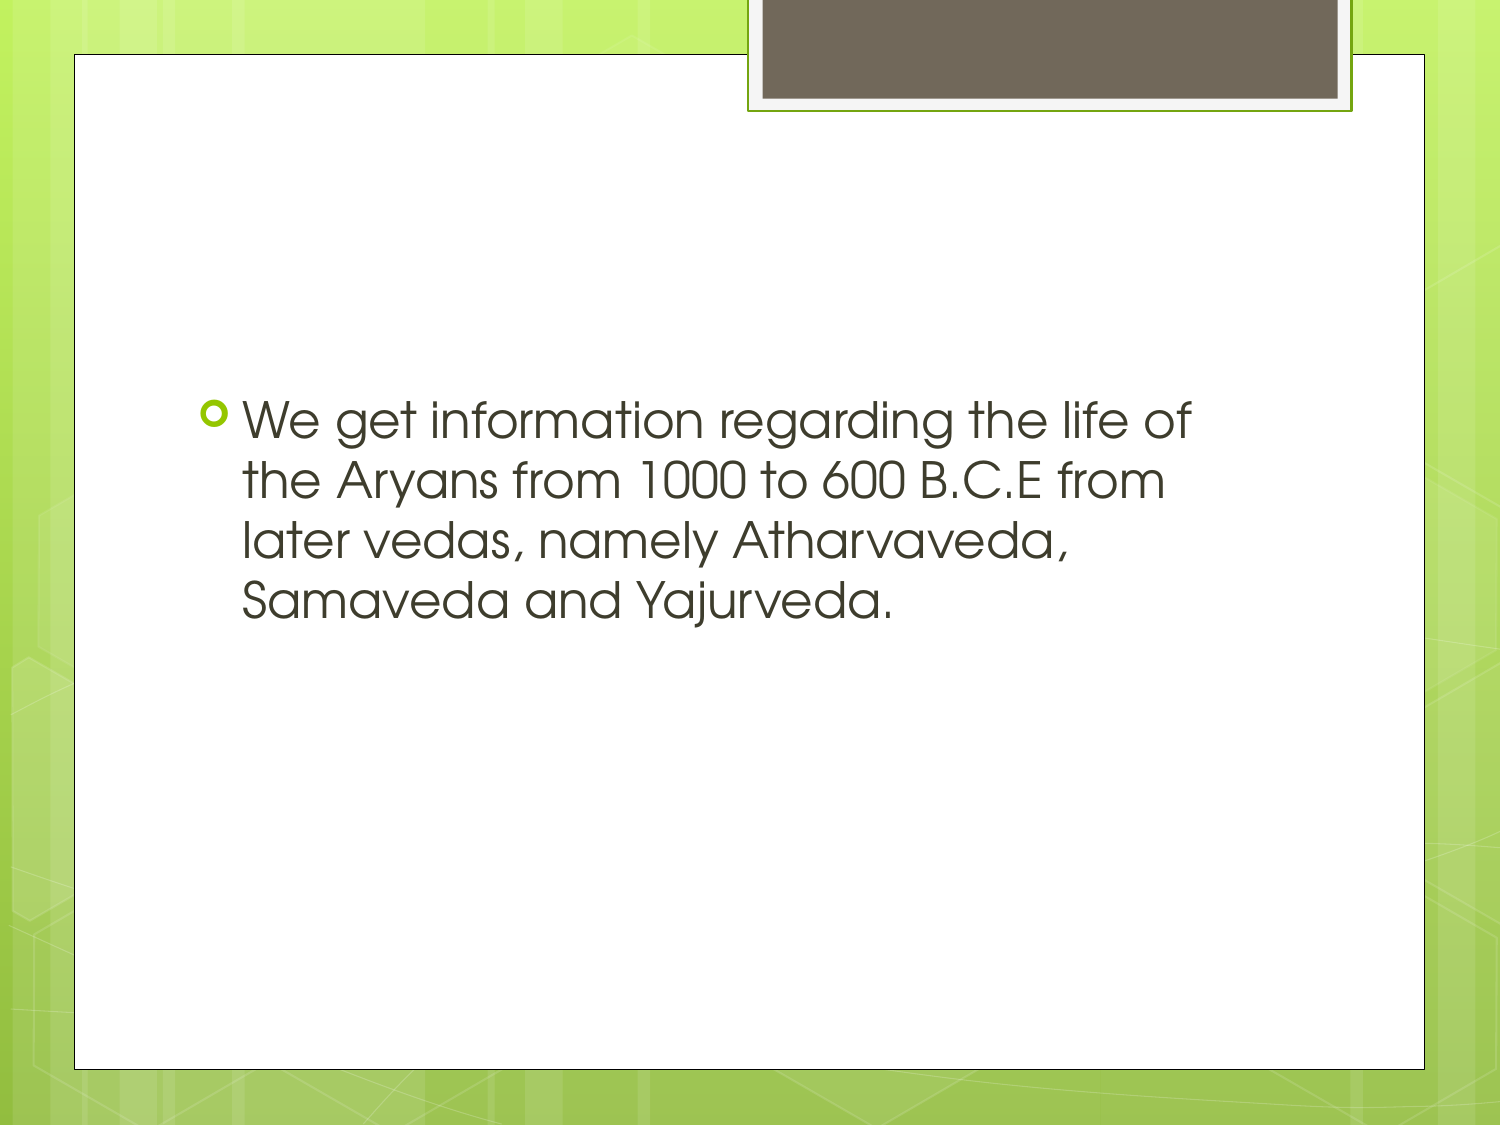

#
We get information regarding the life of the Aryans from 1000 to 600 B.C.E from later vedas, namely Atharvaveda, Samaveda and Yajurveda.